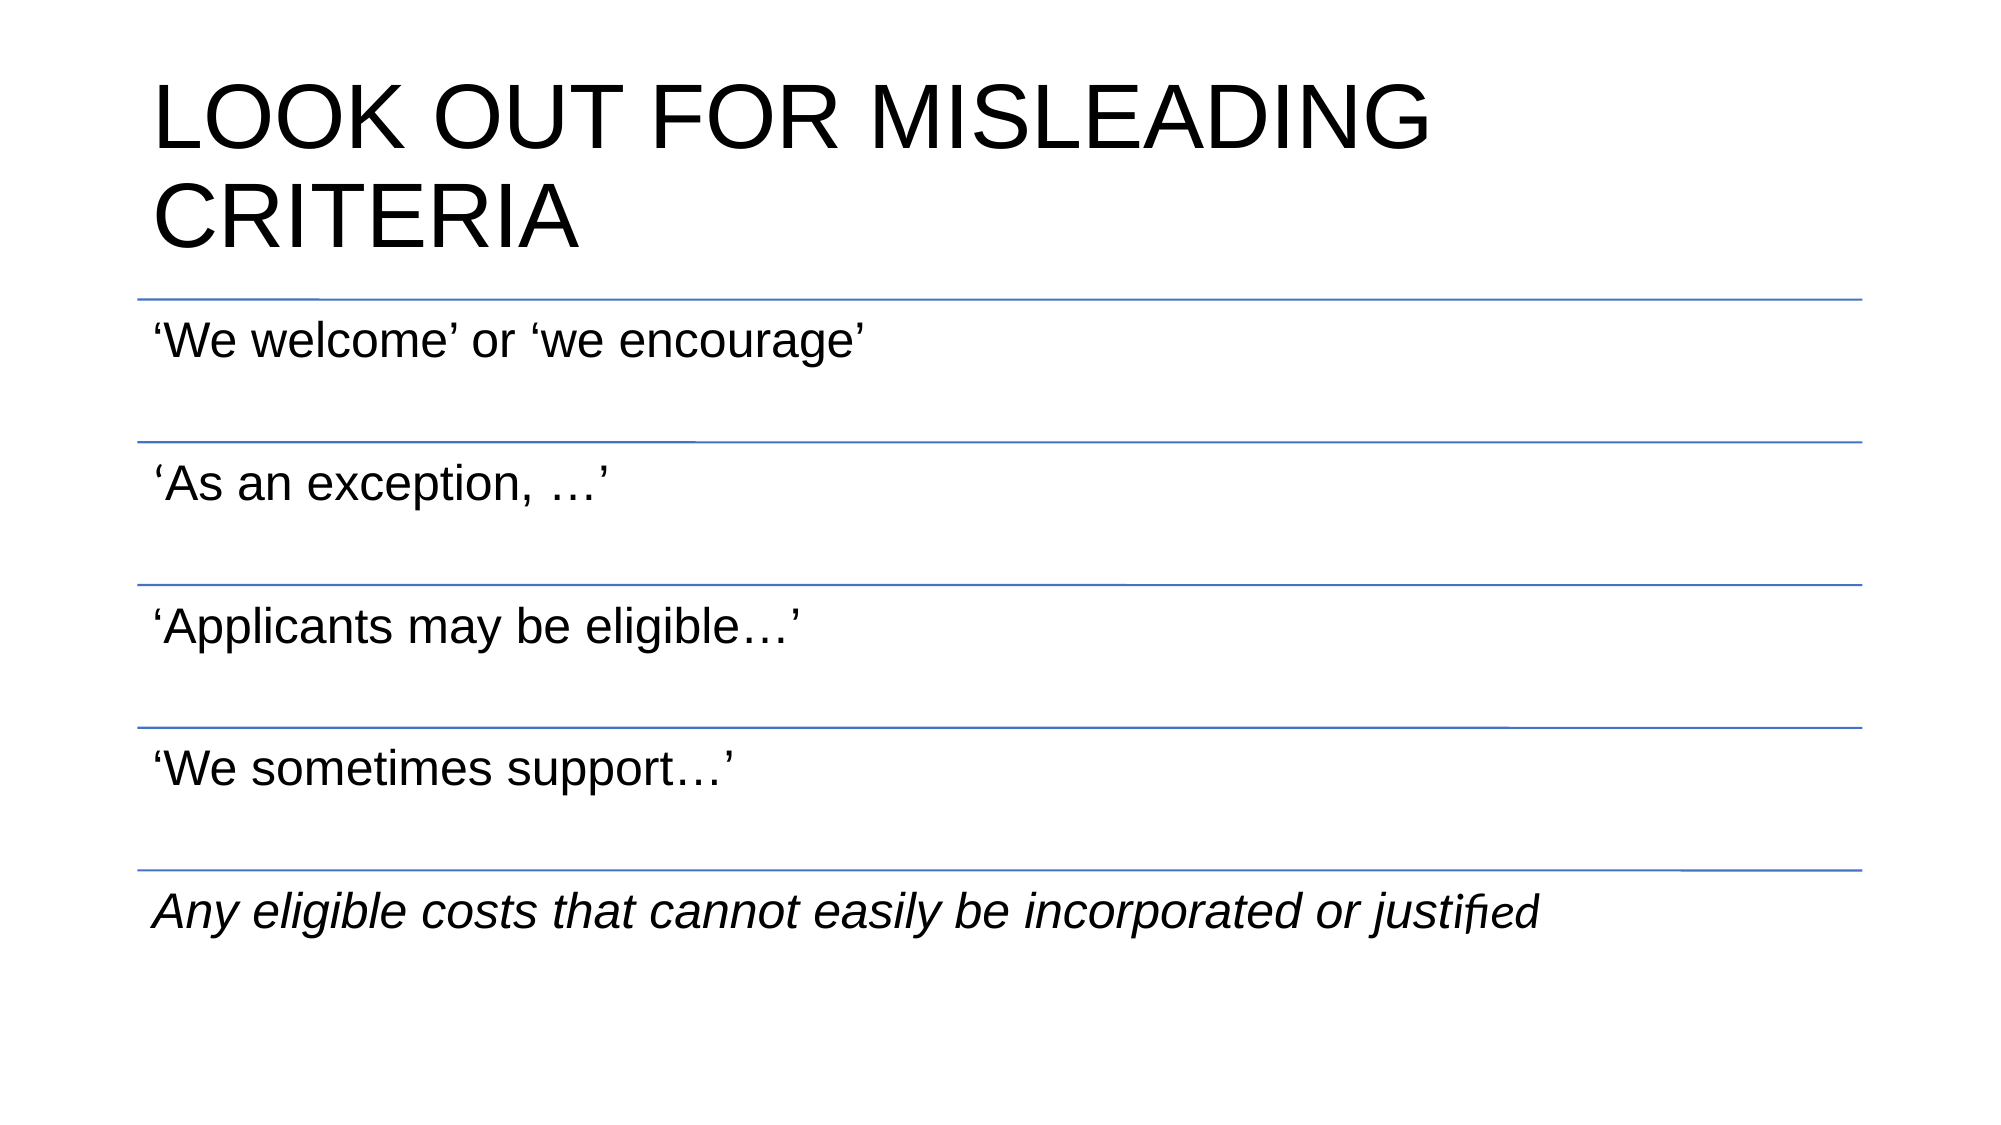

# LOOK OUT FOR MISLEADING CRITERIA
‘We welcome’ or ‘we encourage’
‘As an exception, …’
‘Applicants may be eligible…’
‘We sometimes support…’
Any eligible costs that cannot easily be incorporated or justified